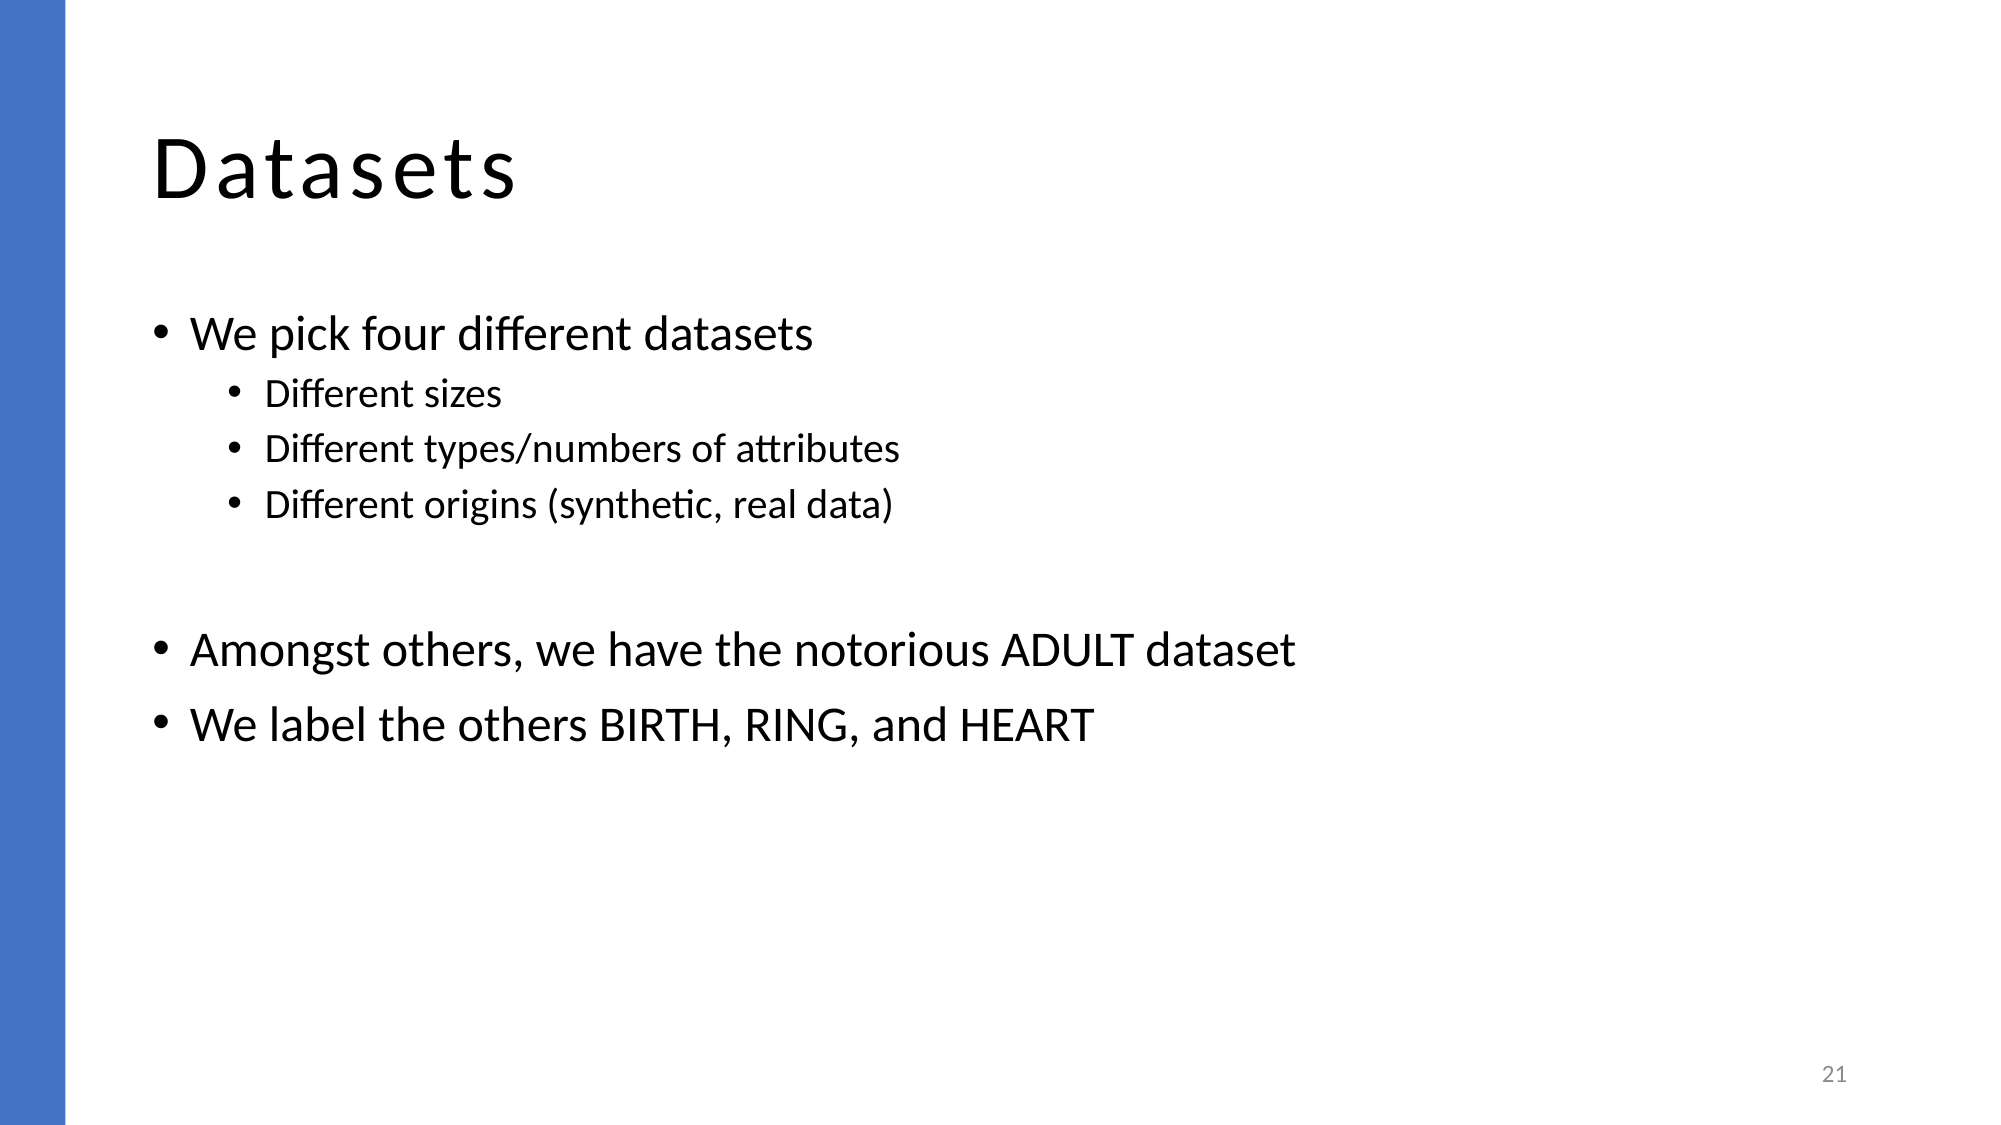

# Datasets
We pick four different datasets
Different sizes
Different types/numbers of attributes
Different origins (synthetic, real data)

Amongst others, we have the notorious ADULT dataset
We label the others BIRTH, RING, and HEART

21